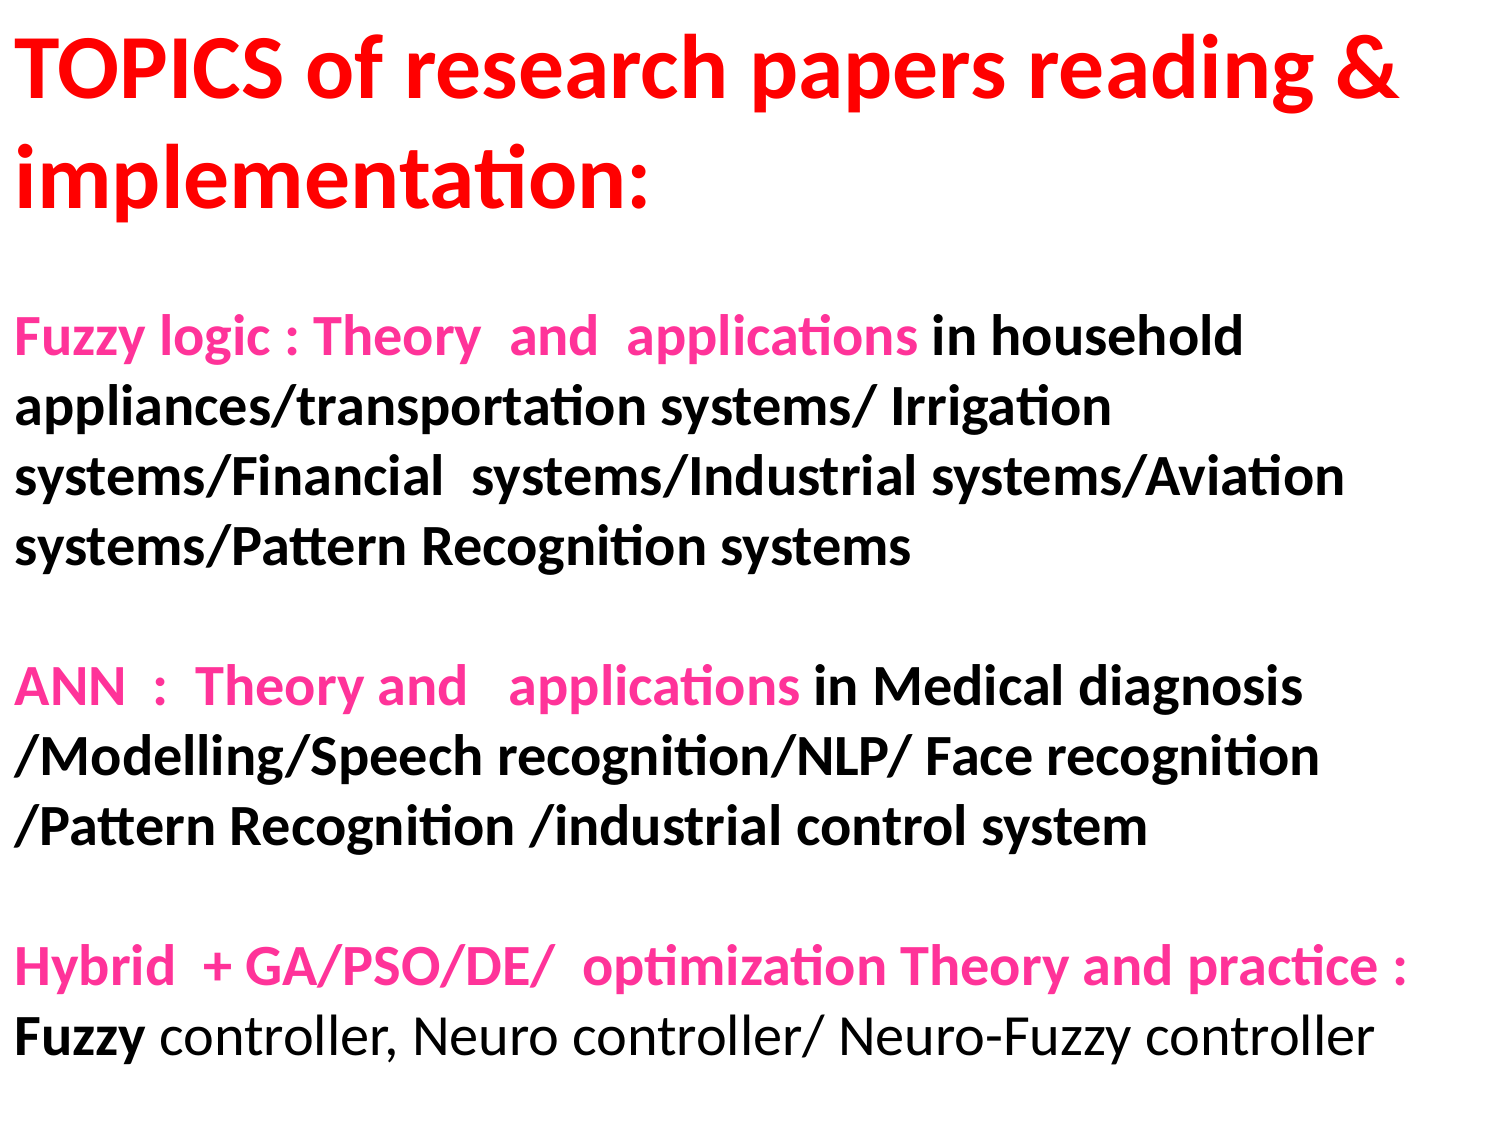

TOPICS of research papers reading & implementation:

Fuzzy logic : Theory  and  applications in household appliances/transportation systems/ Irrigation systems/Financial  systems/Industrial systems/Aviation systems/Pattern Recognition systems

ANN  :  Theory and   applications in Medical diagnosis /Modelling/Speech recognition/NLP/ Face recognition /Pattern Recognition /industrial control system

Hybrid  + GA/PSO/DE/  optimization Theory and practice : Fuzzy controller, Neuro controller/ Neuro-Fuzzy controller